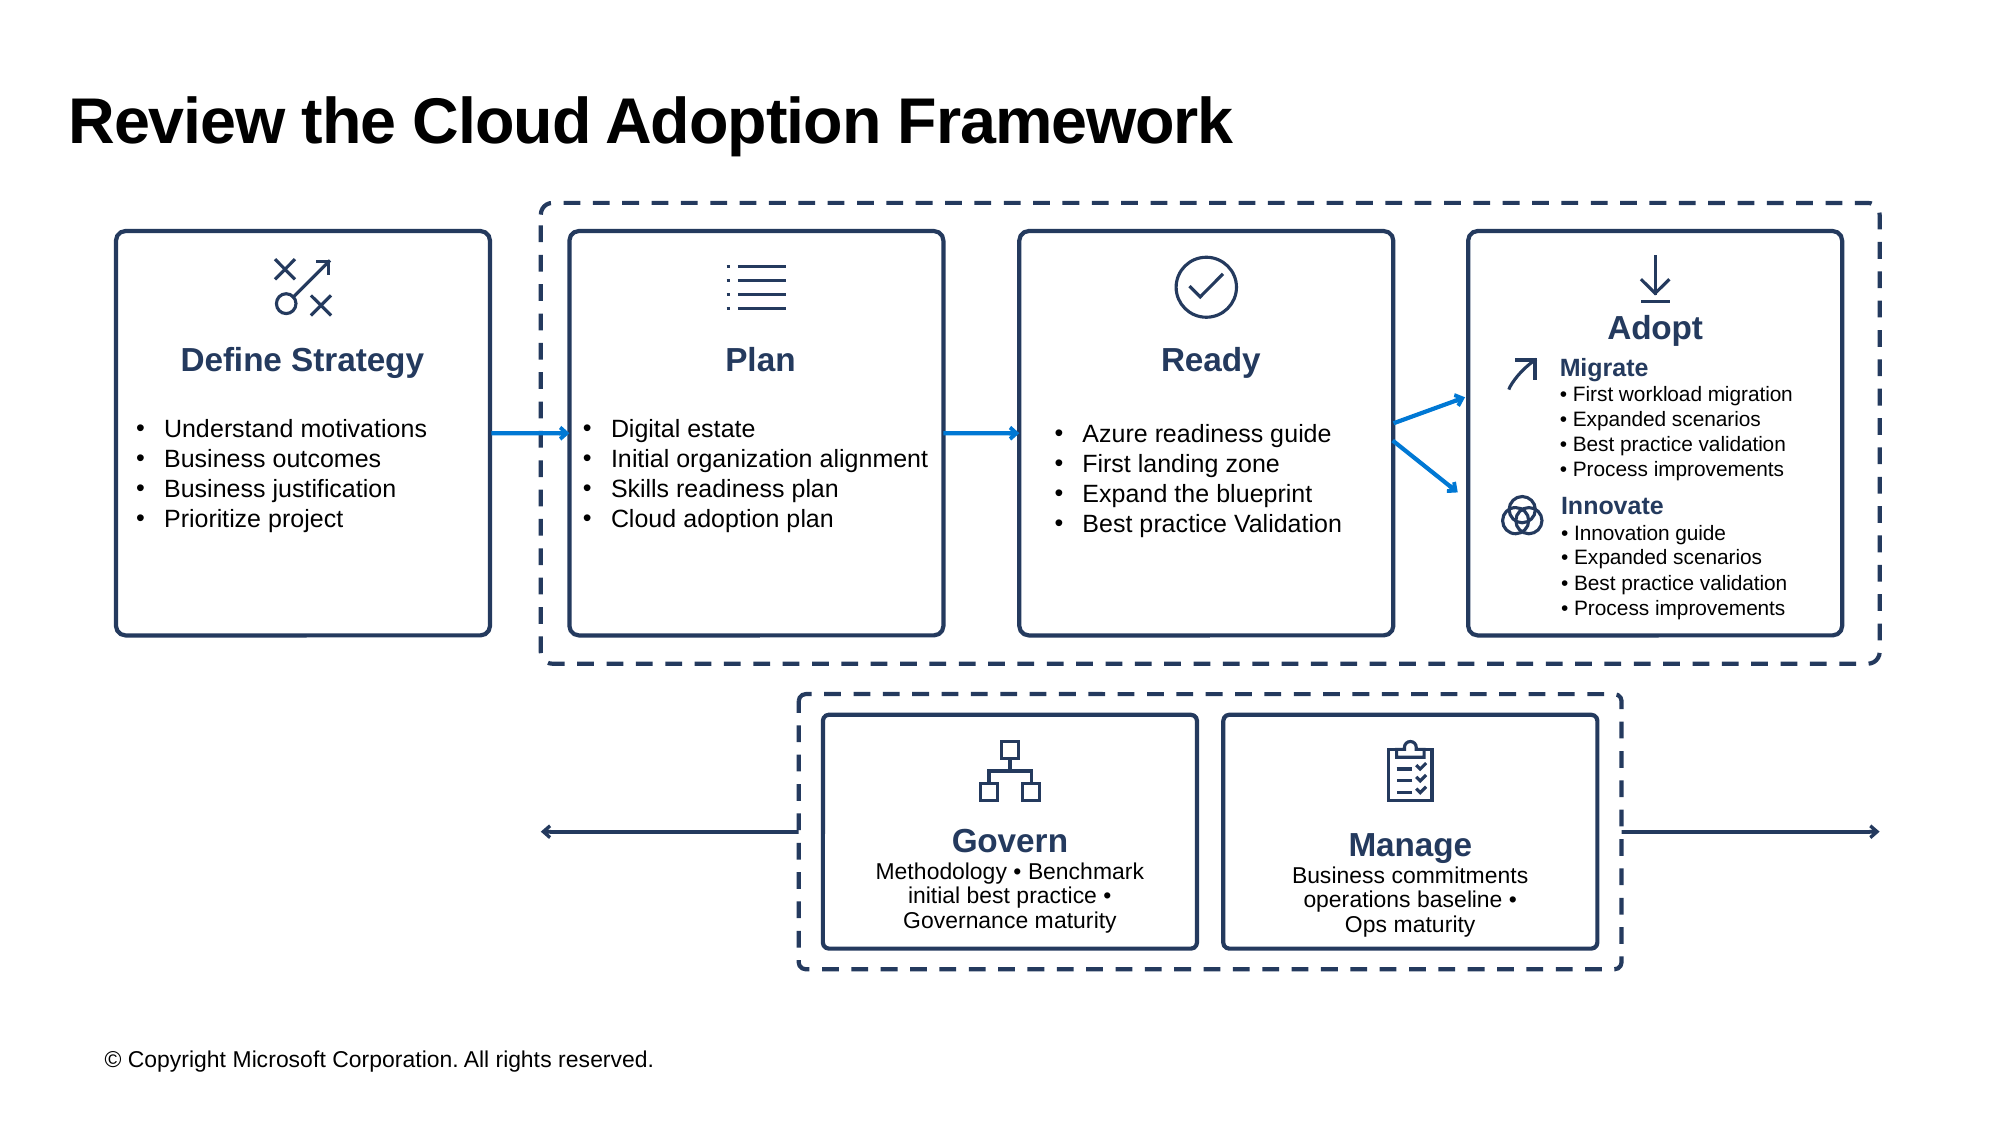

# Review the Cloud Adoption Framework

Adopt
Define Strategy

Understand motivations
Business outcomes
Business justification
Prioritize project
Plan

Digital estate
Initial organization alignment
Skills readiness plan
Cloud adoption plan
Ready

Azure readiness guide
First landing zone
Expand the blueprint
Best practice Validation
Migrate
• First workload migration
• Expanded scenarios
• Best practice validation
• Process improvements

Innovate
• Innovation guide
• Expanded scenarios
• Best practice validation
• Process improvements

Govern
Methodology • Benchmark
initial best practice • Governance maturity
Manage
Business commitments
operations baseline •
Ops maturity